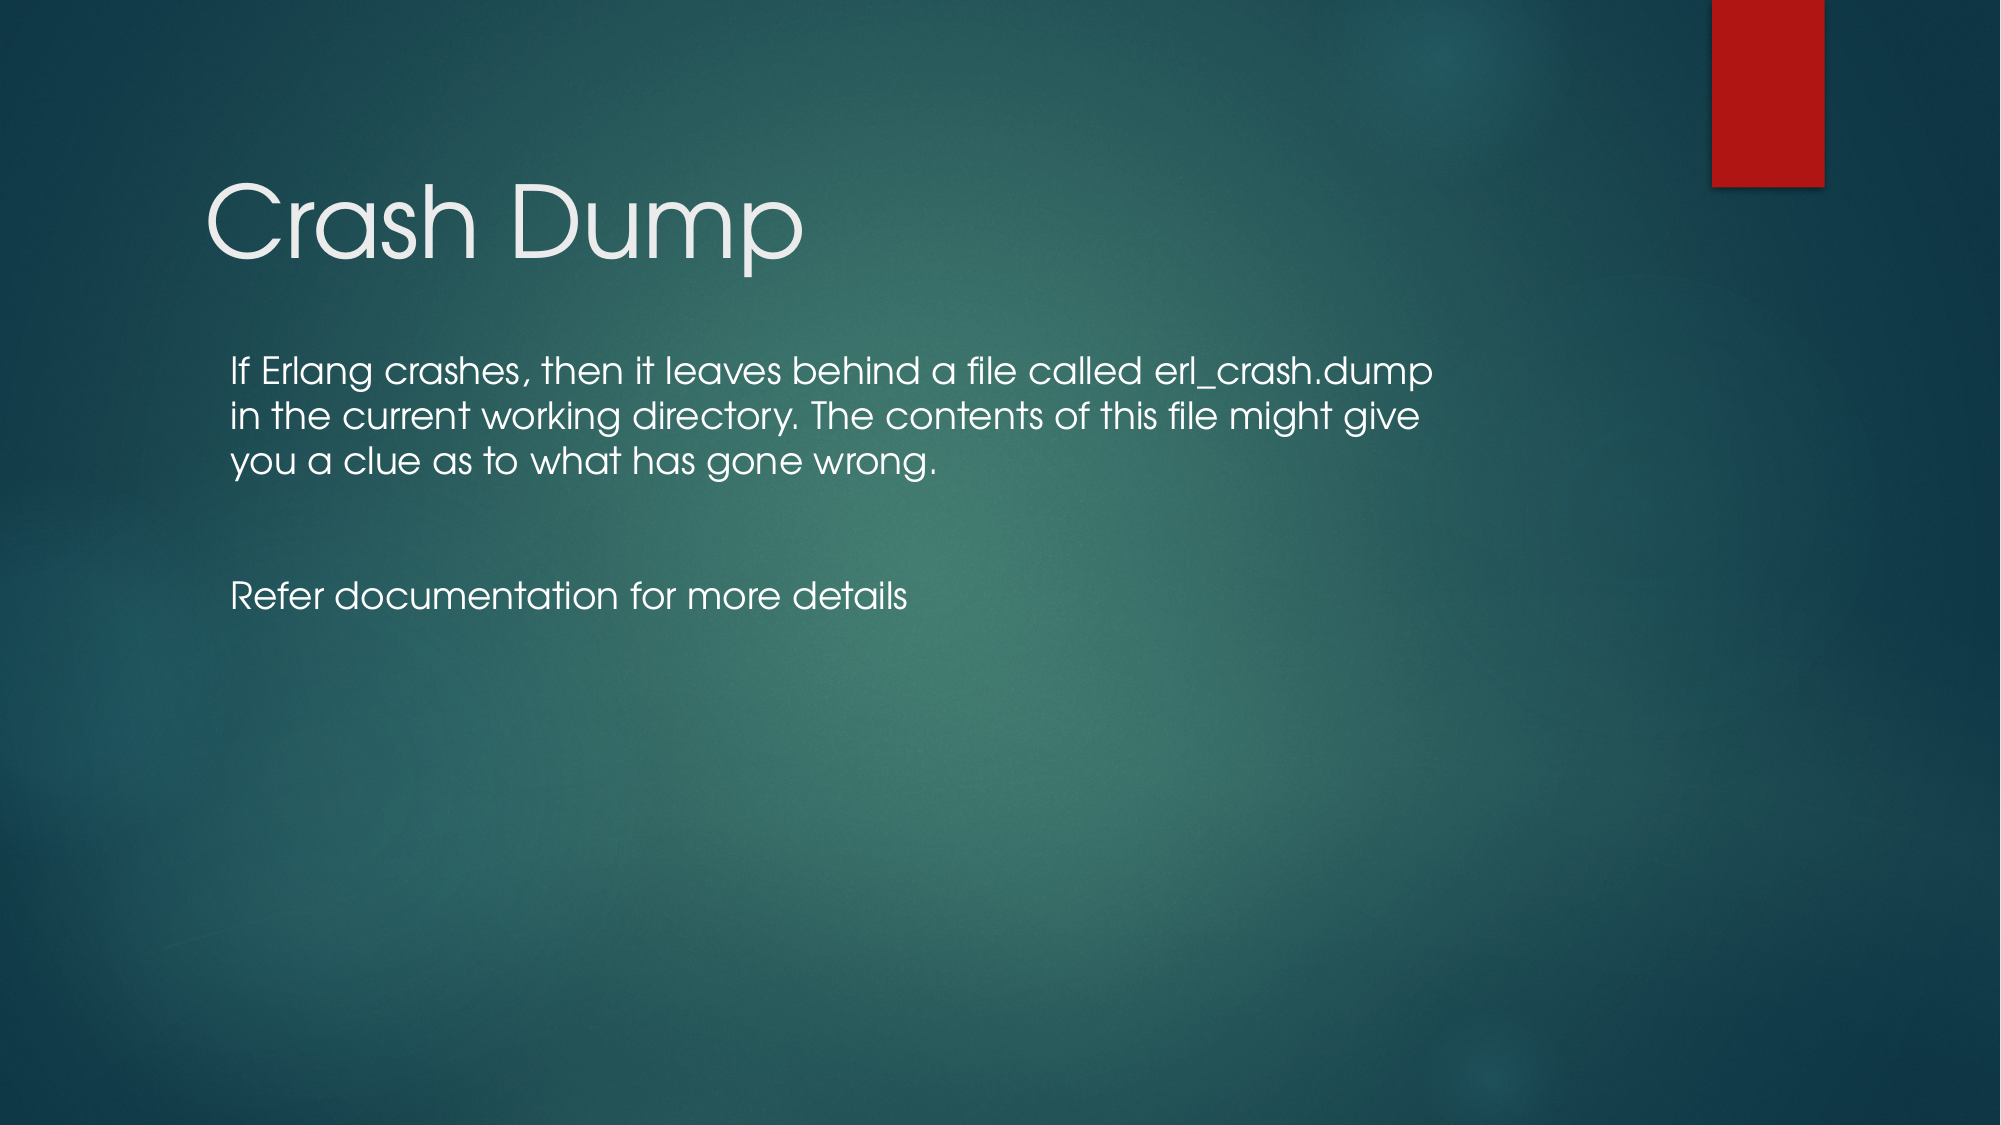

# Crash Dump
If Erlang crashes, then it leaves behind a file called erl_crash.dump in the current working directory. The contents of this file might give you a clue as to what has gone wrong.

Refer documentation for more details